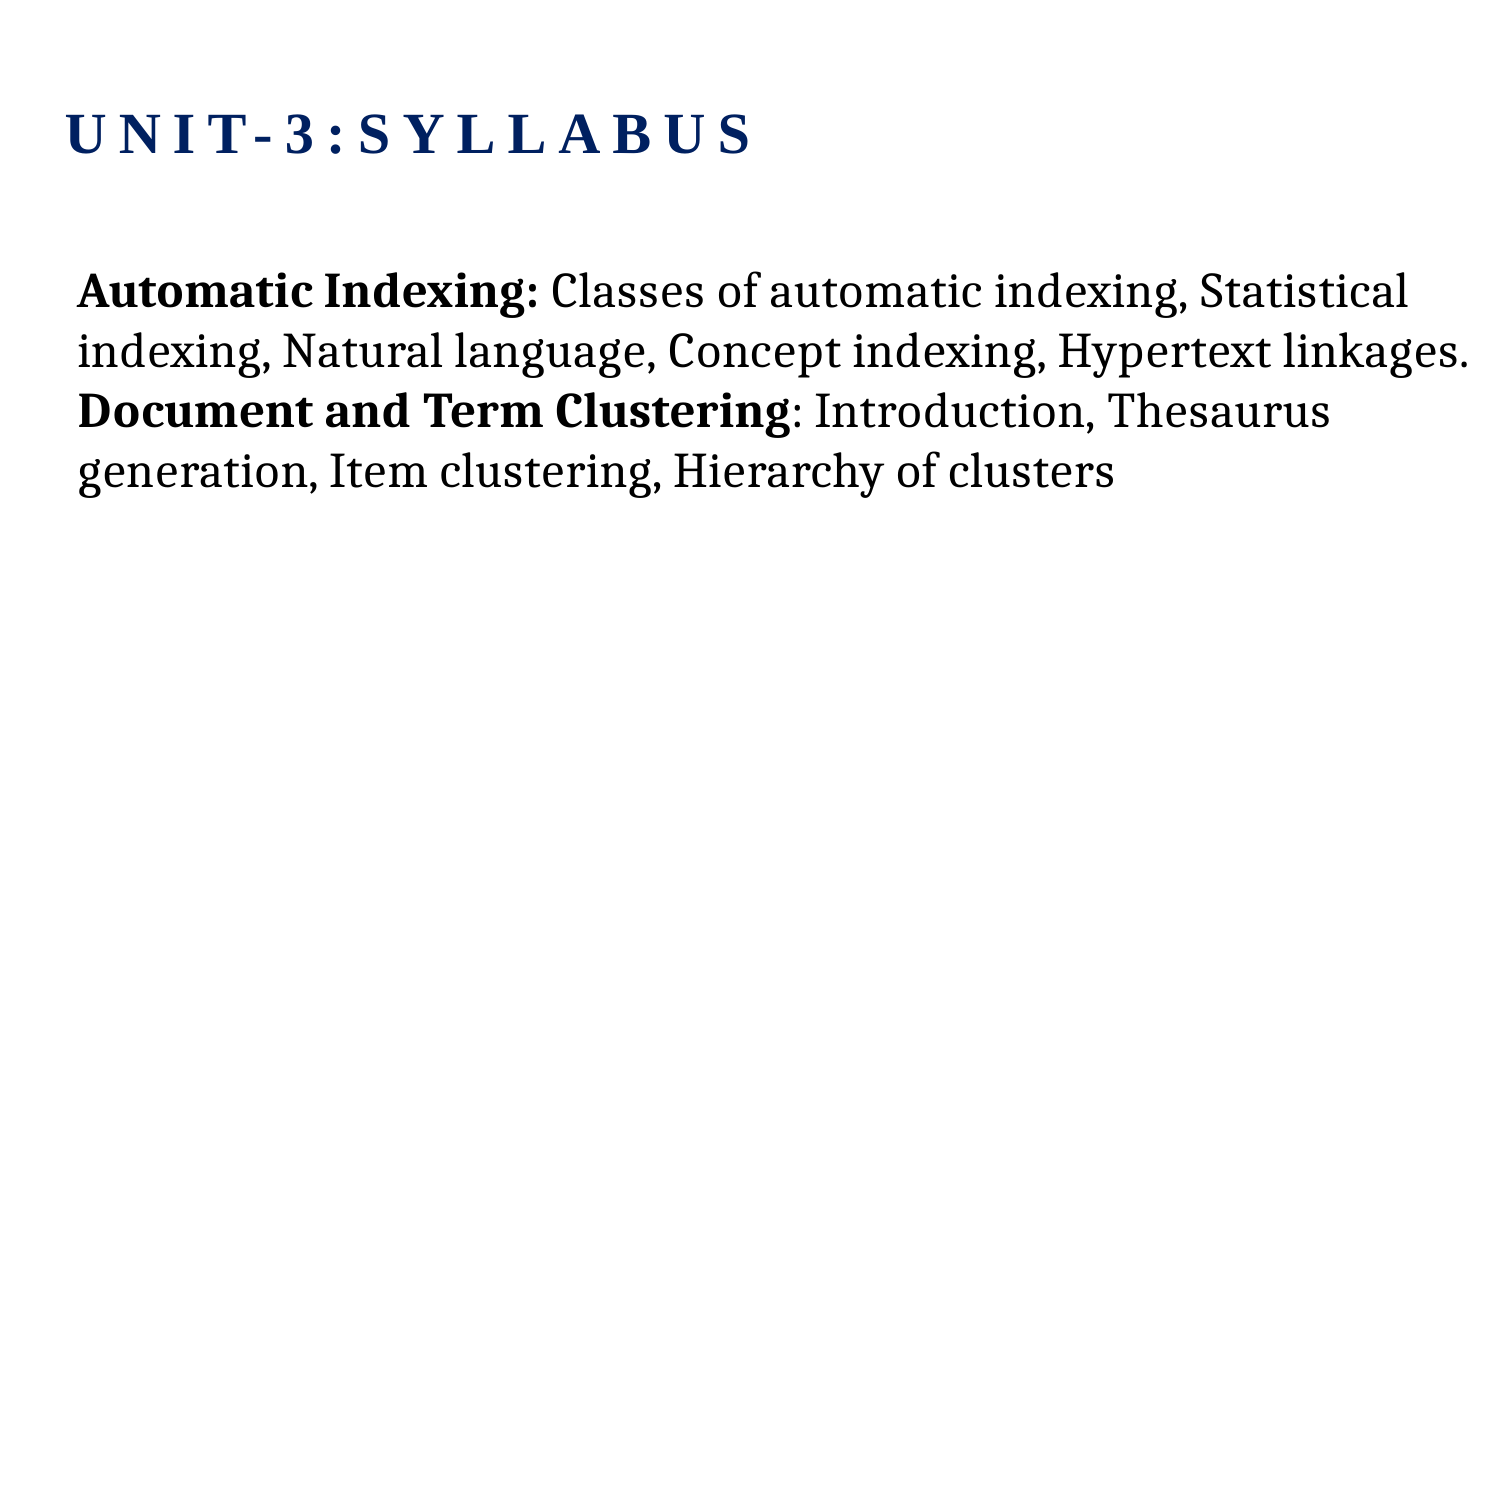

UNIT-3:SYLLABUS
Automatic Indexing: Classes of automatic indexing, Statistical indexing, Natural language, Concept indexing, Hypertext linkages.
Document and Term Clustering: Introduction, Thesaurus generation, Item clustering, Hierarchy of clusters